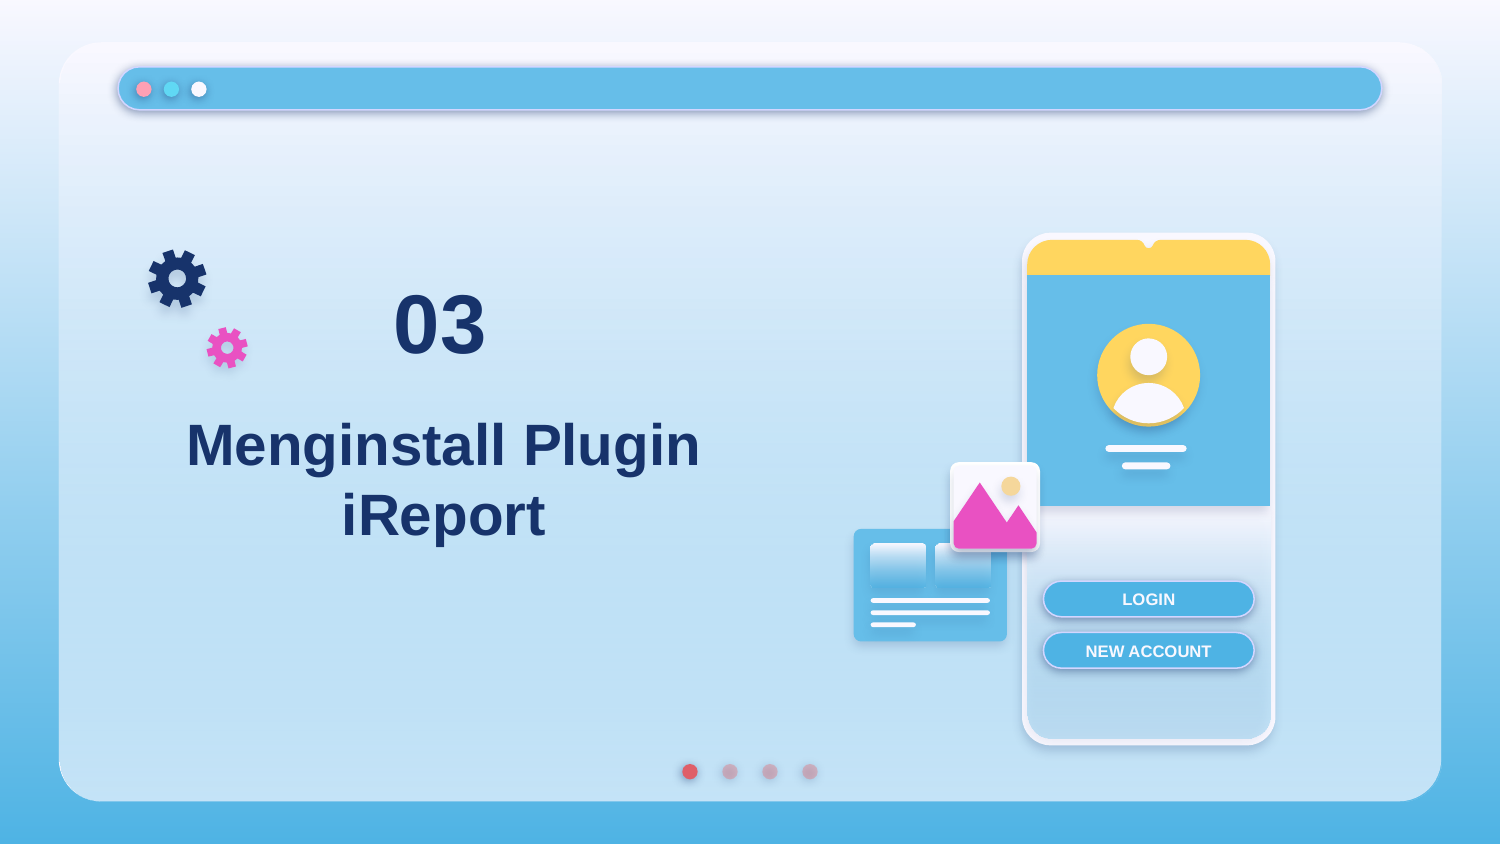

LOGIN
NEW ACCOUNT
03

Menginstall Plugin iReport